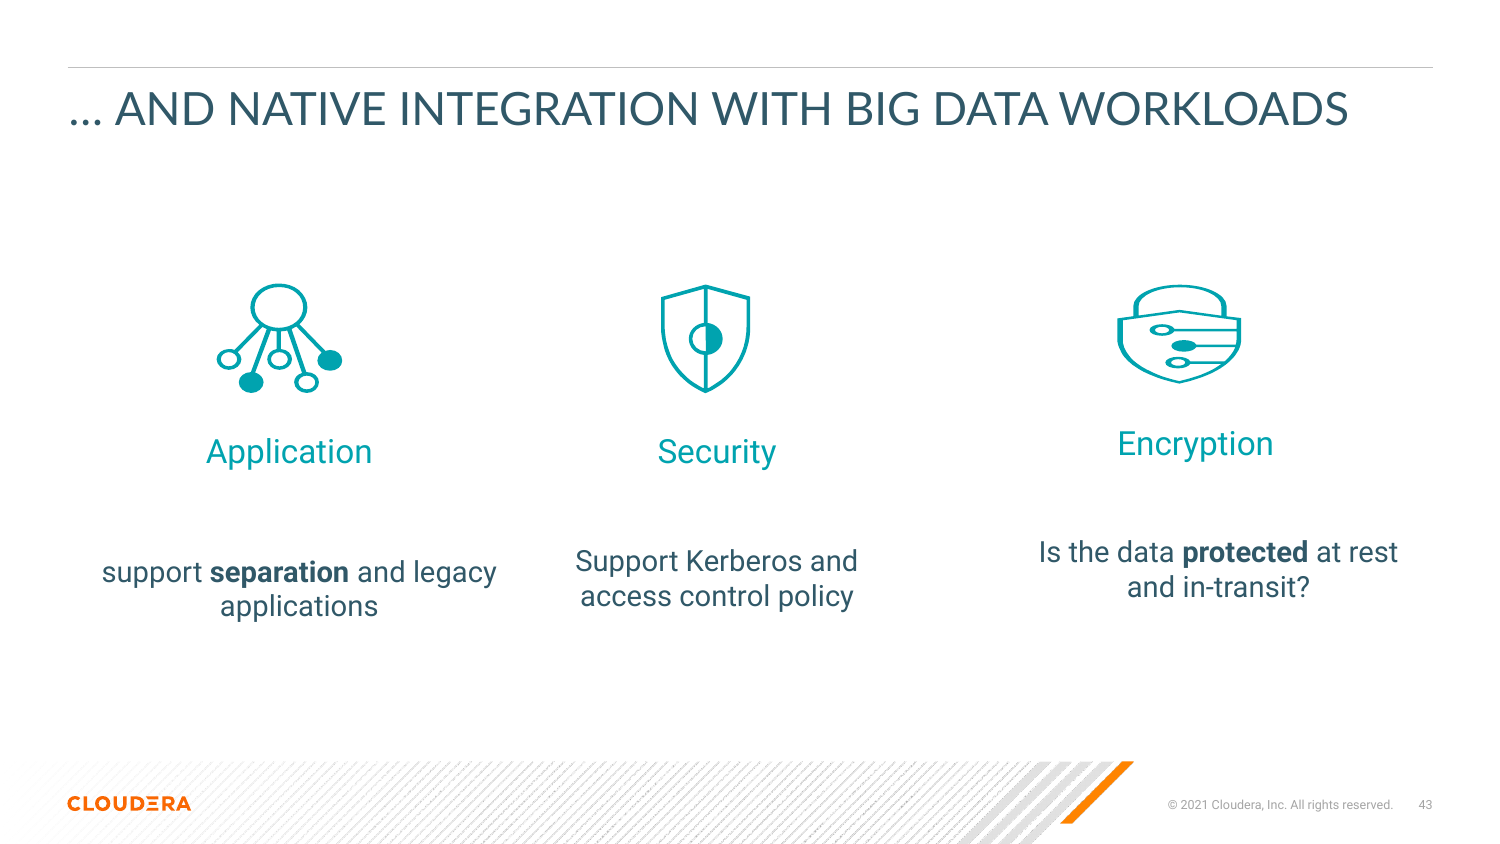

# … AND NATIVE INTEGRATION WITH BIG DATA WORKLOADS

Encryption
Application
Security
support separation and legacy applications
Is the data protected at rest and in-transit?

Support Kerberos and access control policy